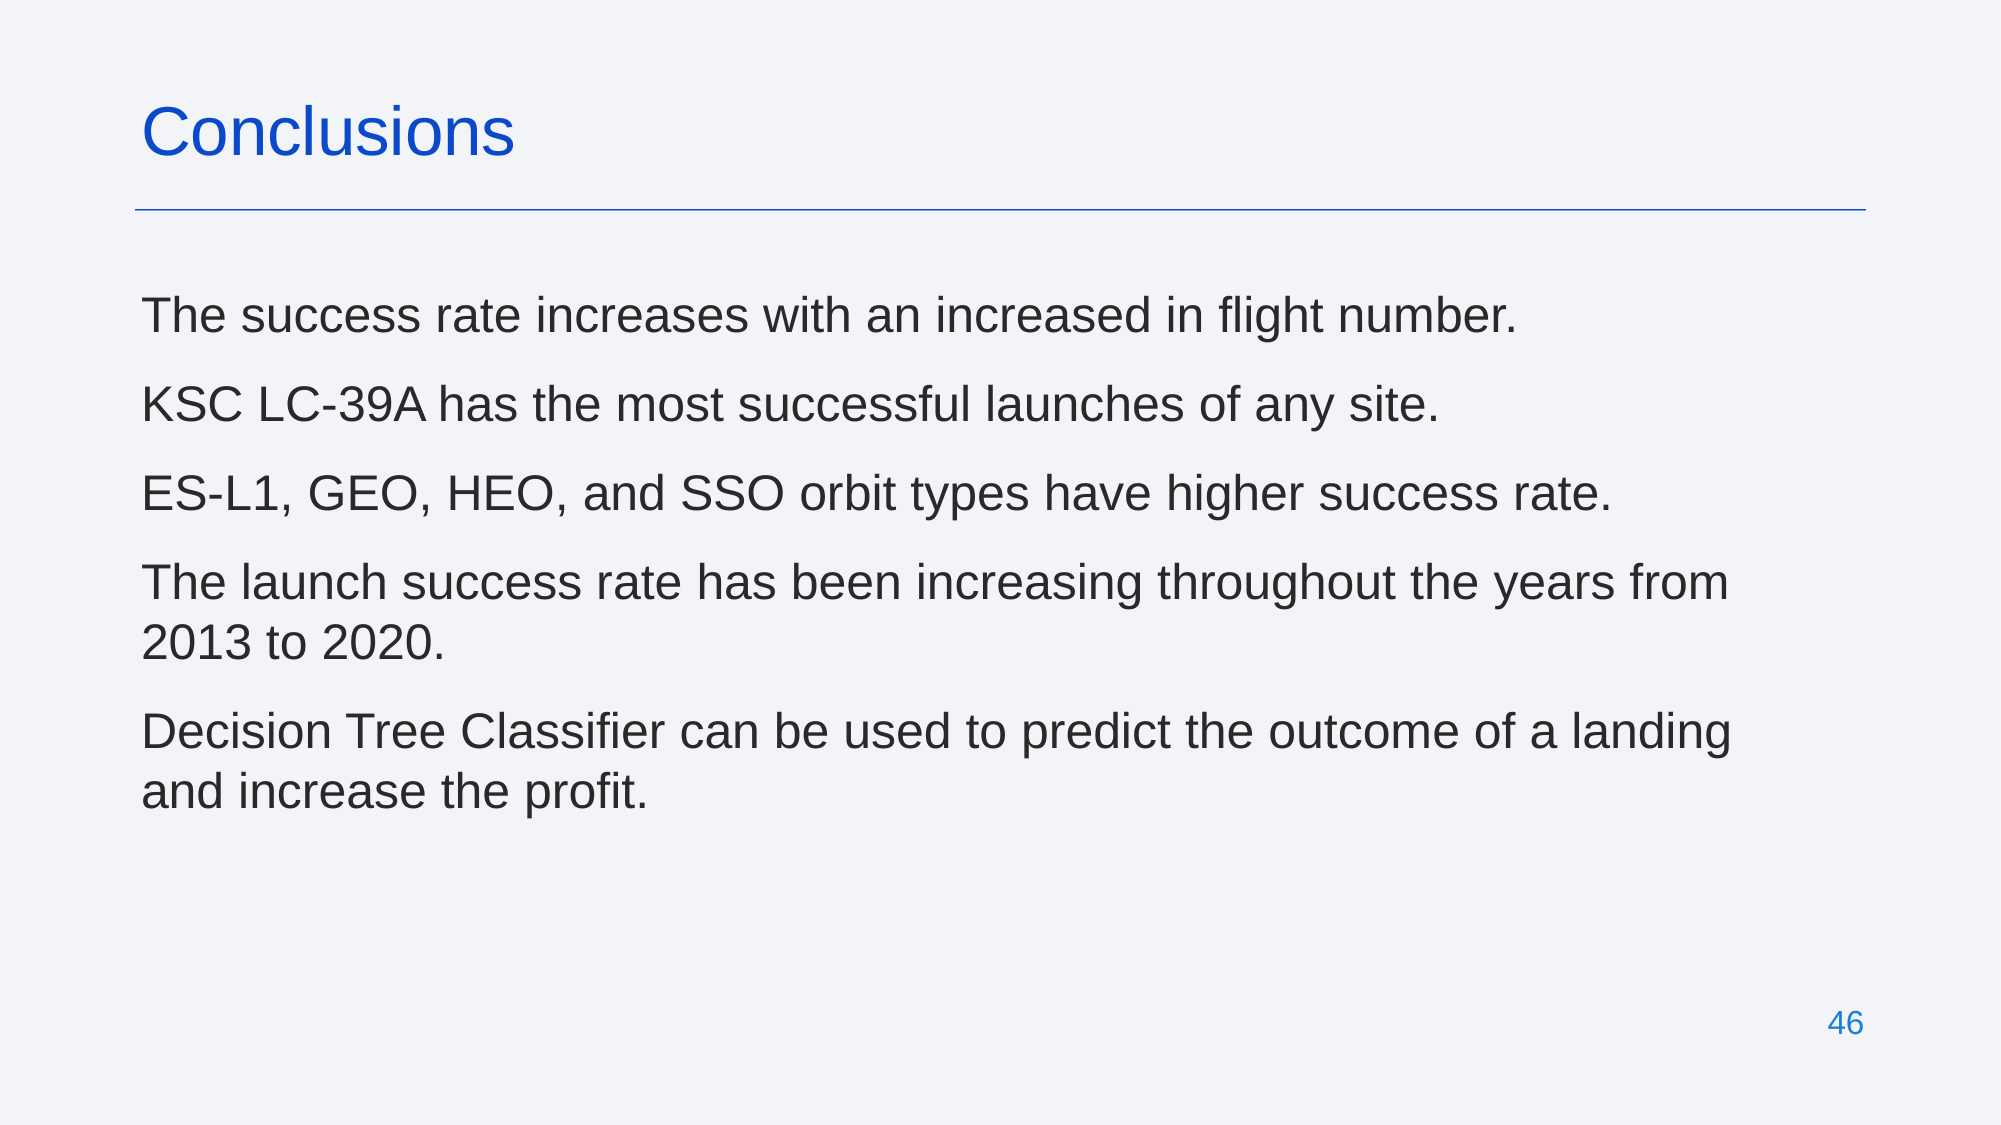

Conclusions
The success rate increases with an increased in flight number.
KSC LC-39A has the most successful launches of any site.
ES-L1, GEO, HEO, and SSO orbit types have higher success rate.
The launch success rate has been increasing throughout the years from 2013 to 2020.
Decision Tree Classifier can be used to predict the outcome of a landing and increase the profit.
46